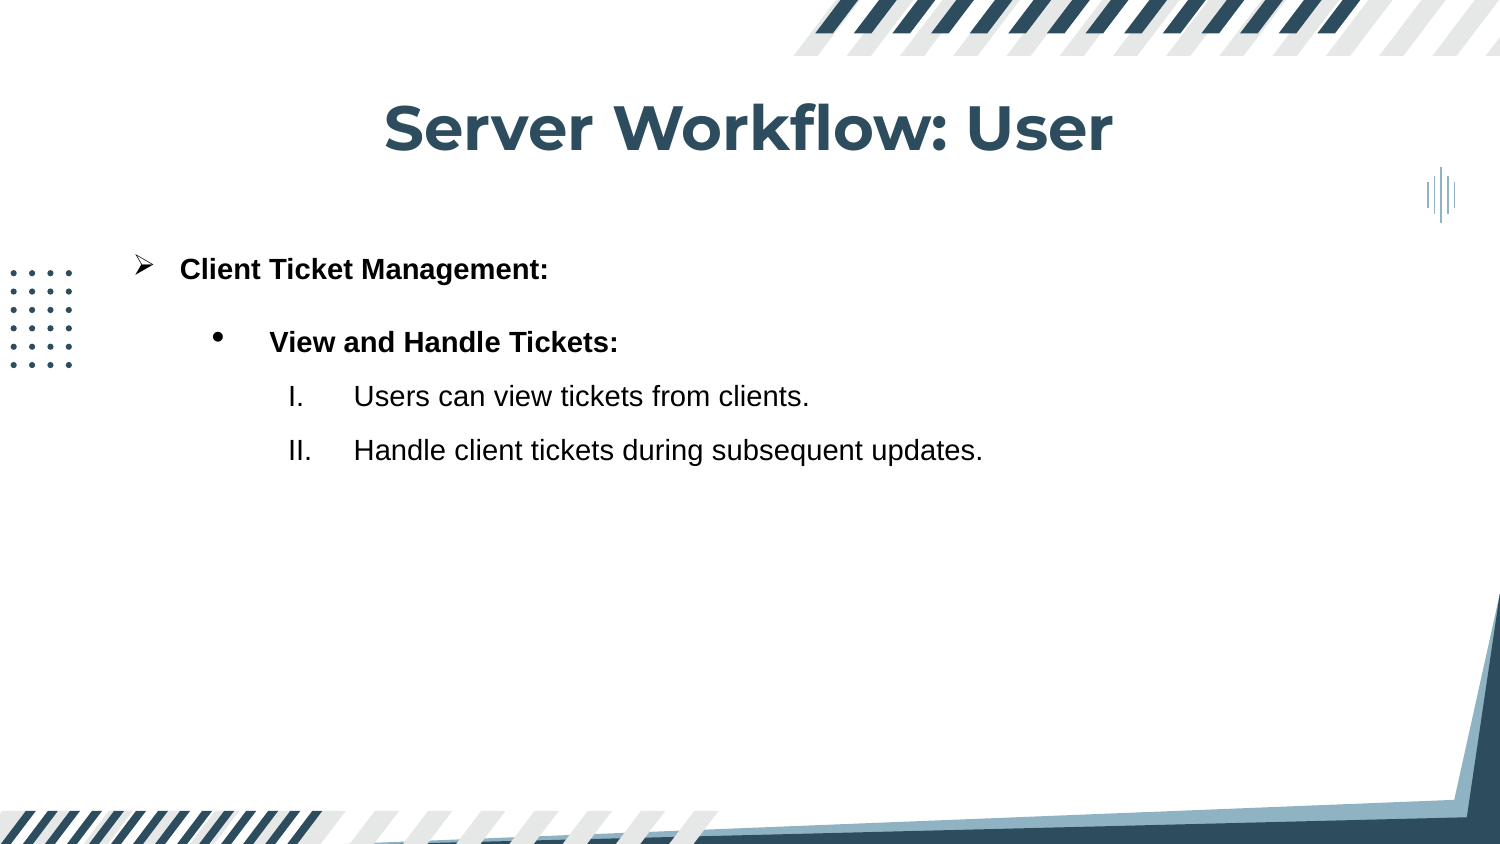

# Server Workflow: User
Client Ticket Management:

View and Handle Tickets:
Users can view tickets from clients.
Handle client tickets during subsequent updates.